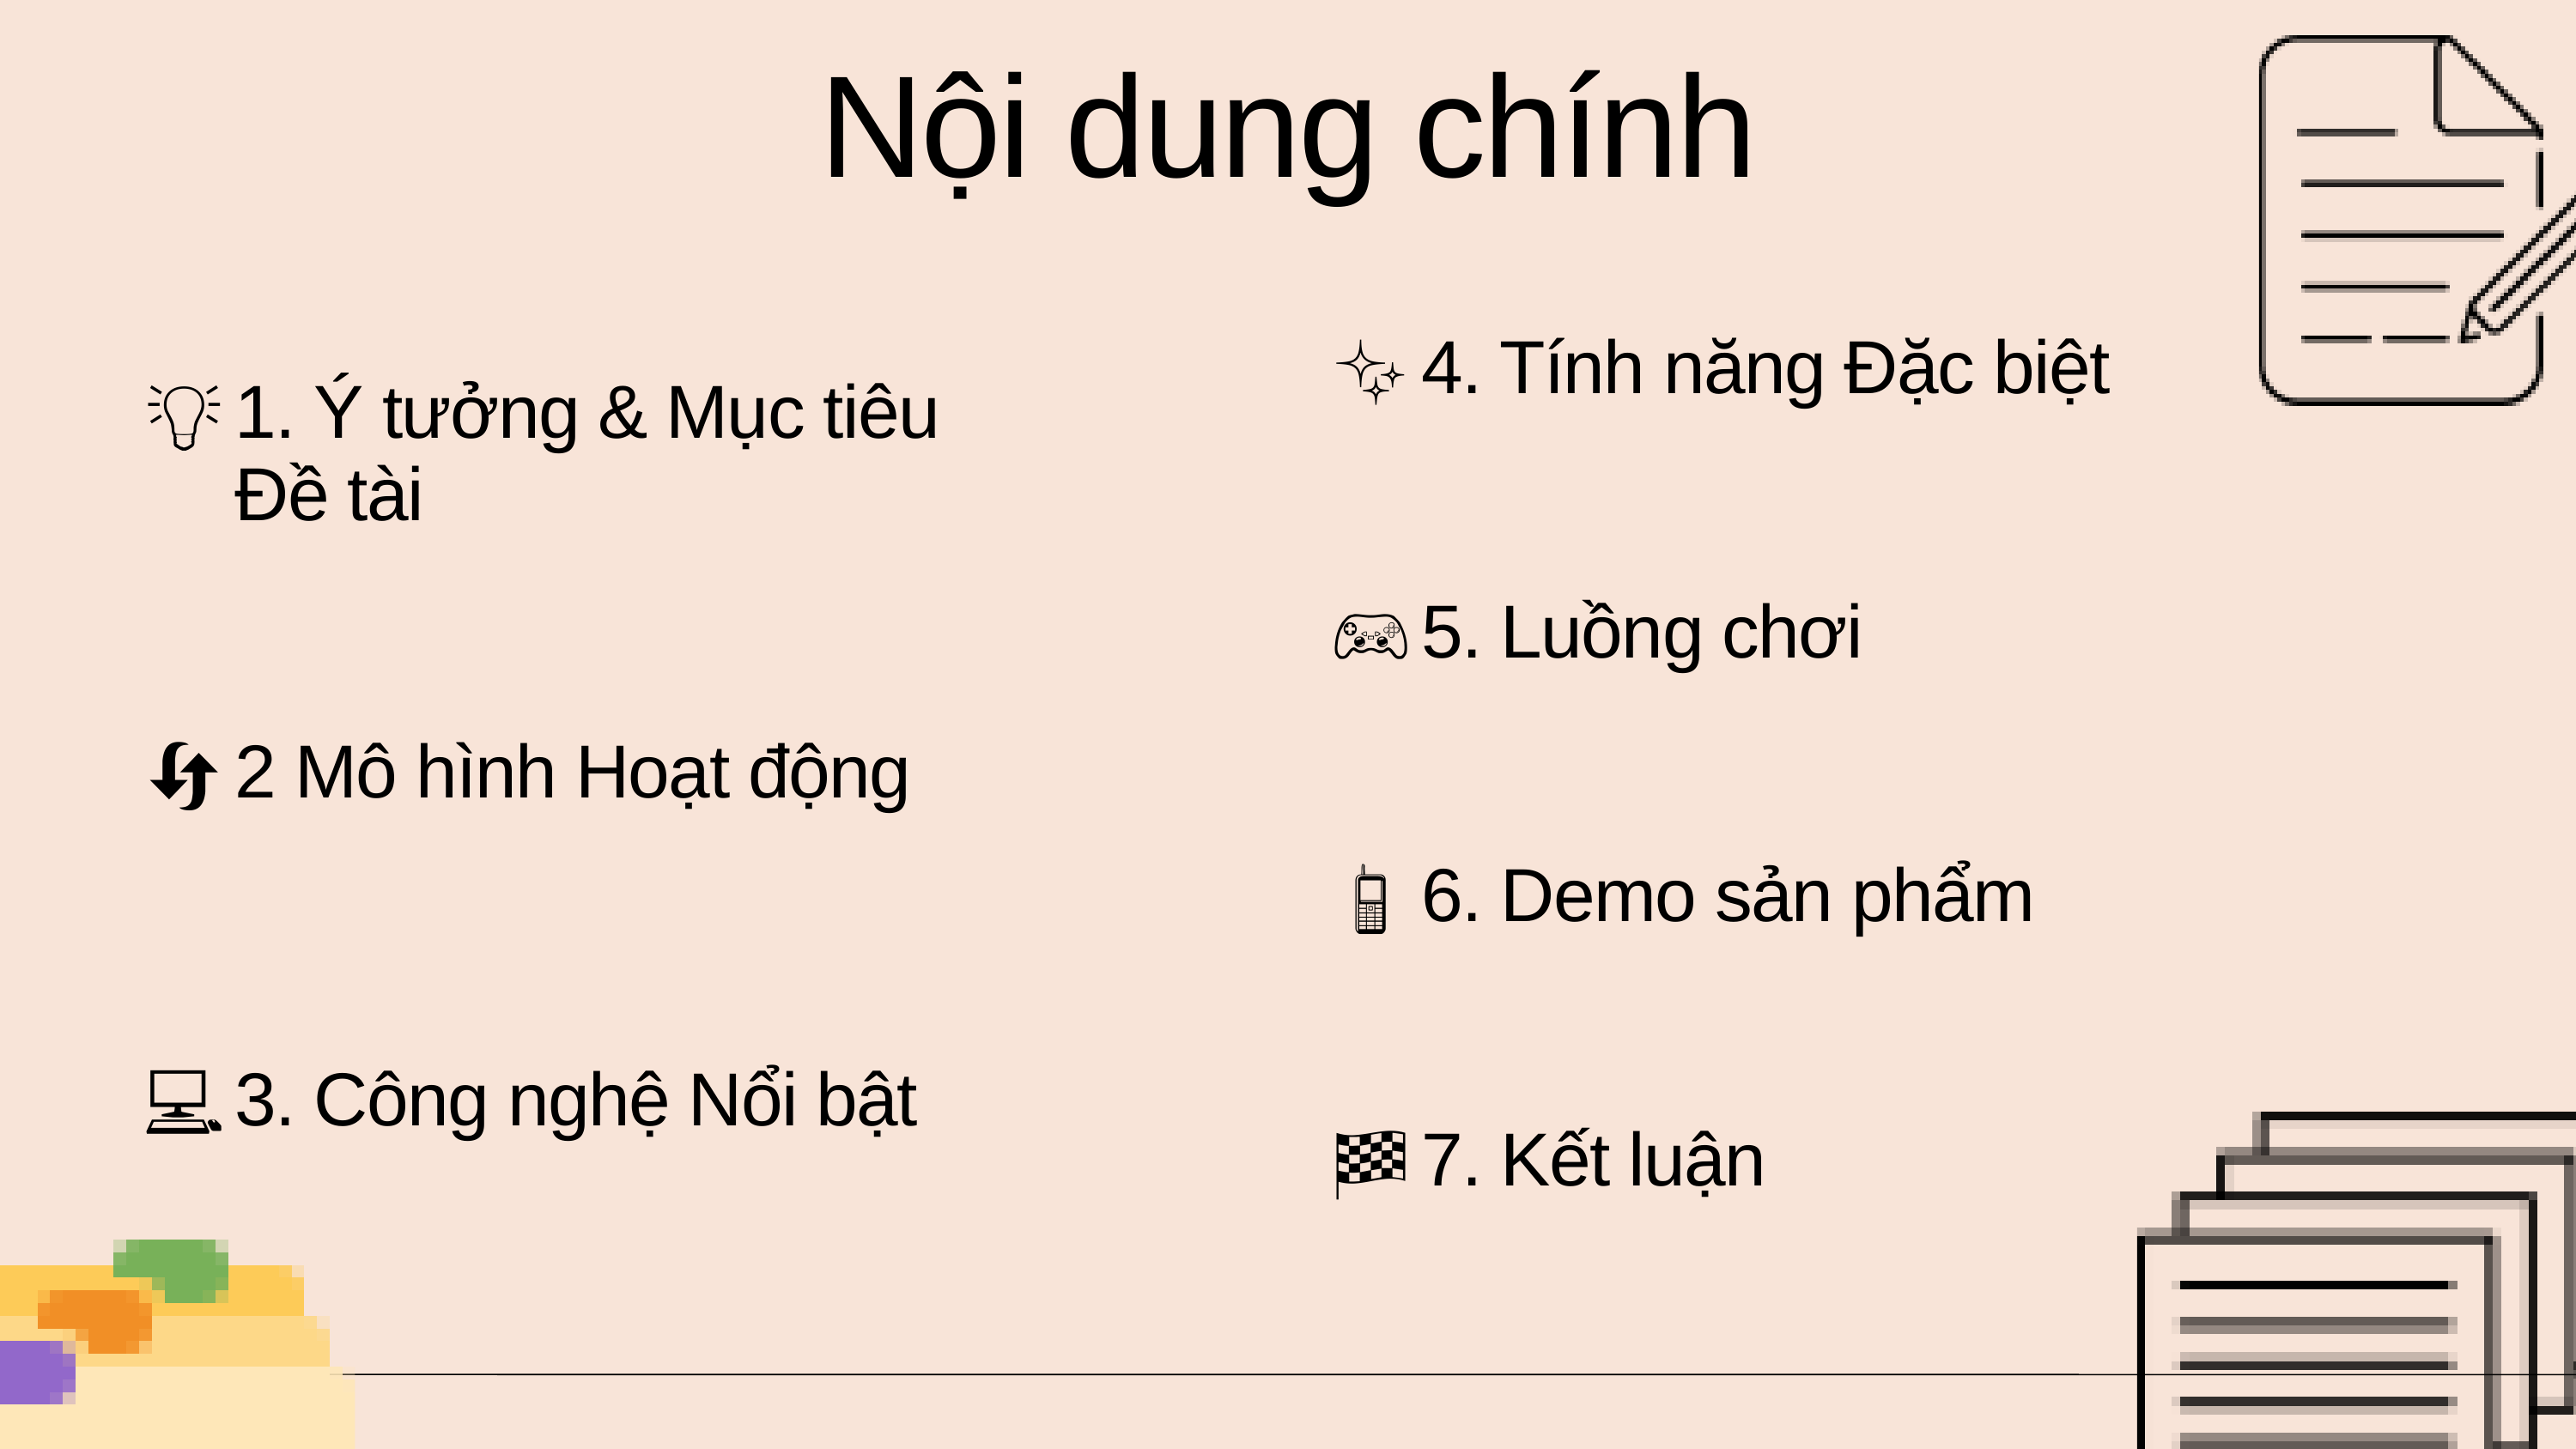

Nội dung chính
✨
4. Tính năng Đặc biệt
💡
1. Ý tưởng & Mục tiêu Đề tài
🎮
5. Luồng chơi
🔄
2 Mô hình Hoạt động
6. Demo sản phẩm
📱
3. Công nghệ Nổi bật
💻

7. Kết luận
🏁